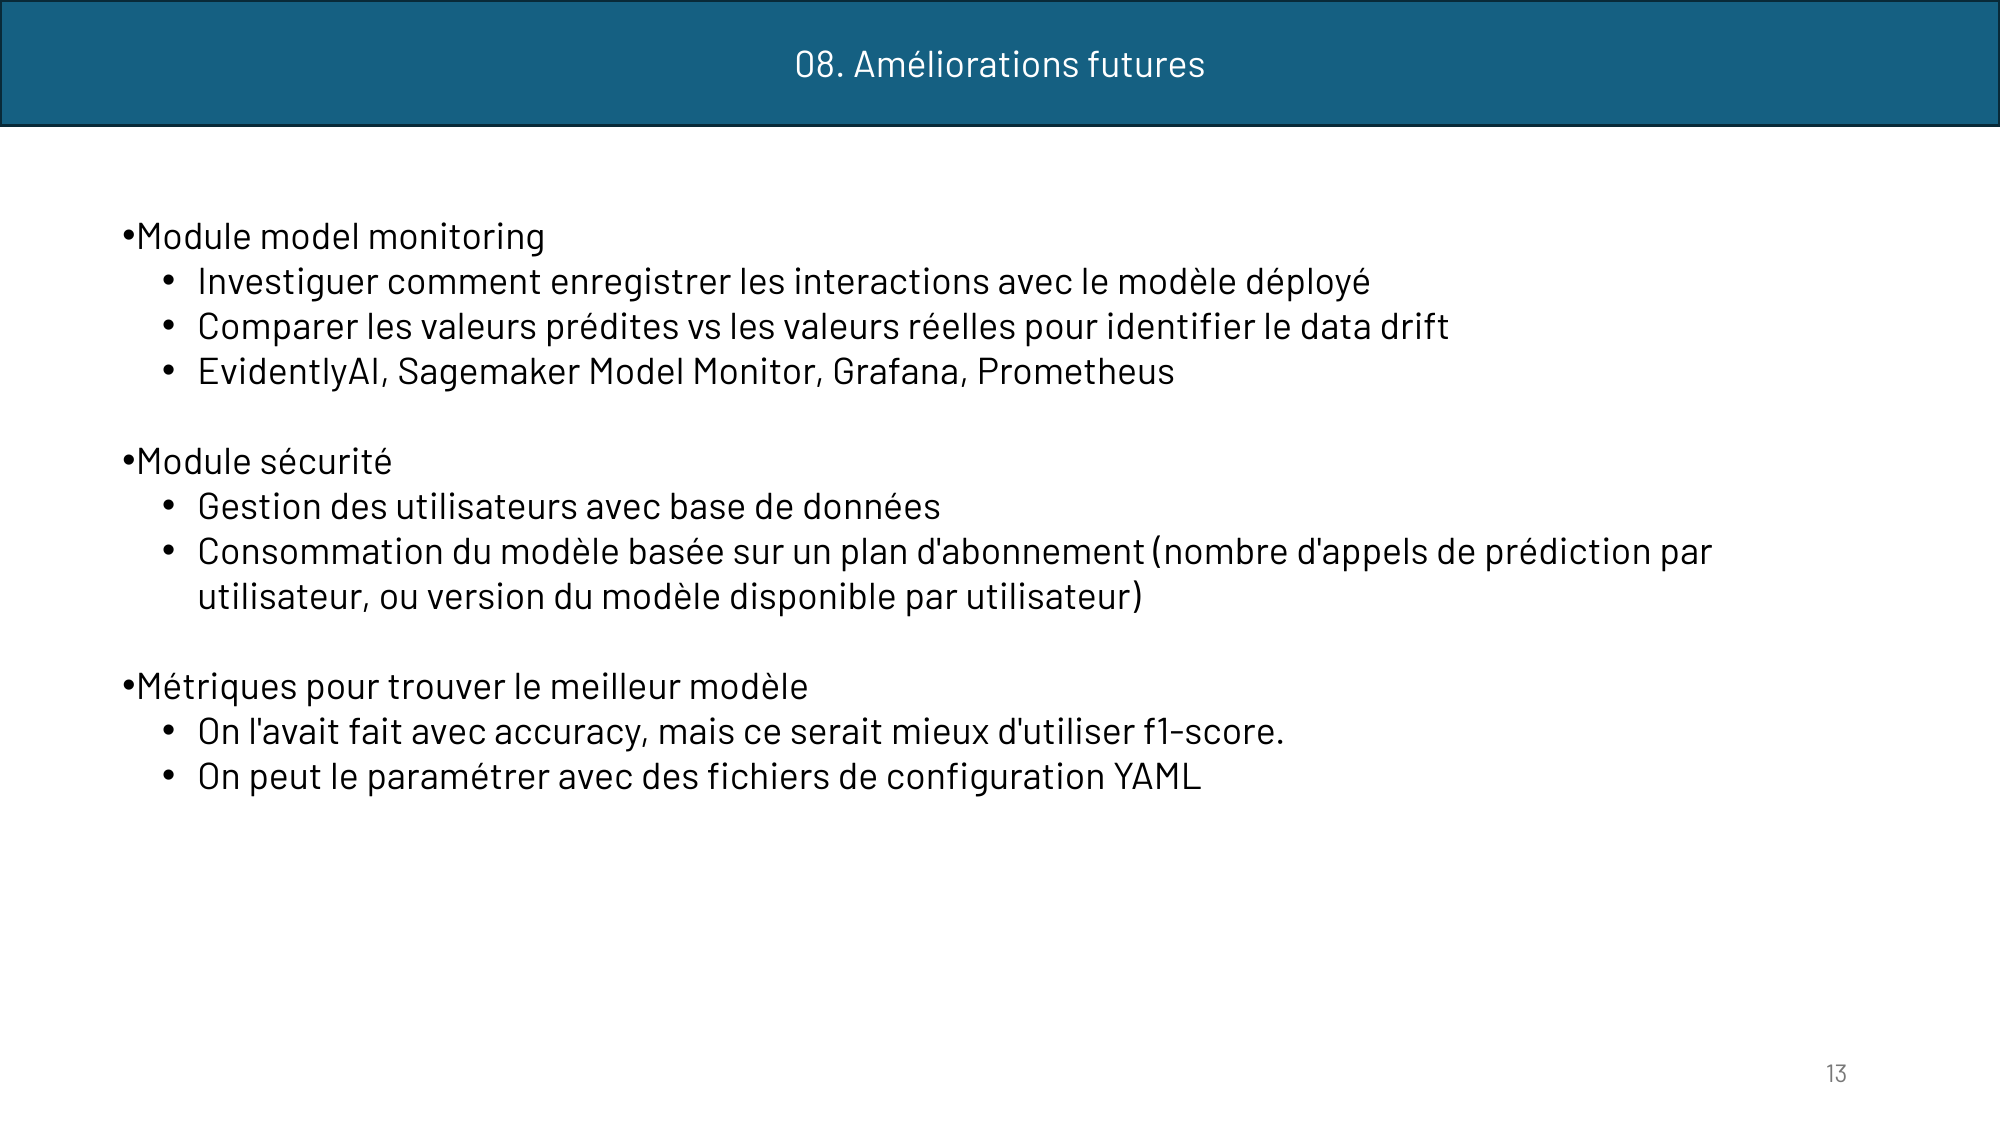

08. Améliorations futures
Module model monitoring
Investiguer comment enregistrer les interactions avec le modèle déployé
Comparer les valeurs prédites vs les valeurs réelles pour identifier le data drift
EvidentlyAI, Sagemaker Model Monitor, Grafana, Prometheus

Module sécurité
Gestion des utilisateurs avec base de données
Consommation du modèle basée sur un plan d'abonnement (nombre d'appels de prédiction par utilisateur, ou version du modèle disponible par utilisateur)

Métriques pour trouver le meilleur modèle
On l'avait fait avec accuracy, mais ce serait mieux d'utiliser f1-score.
On peut le paramétrer avec des fichiers de configuration YAML
13